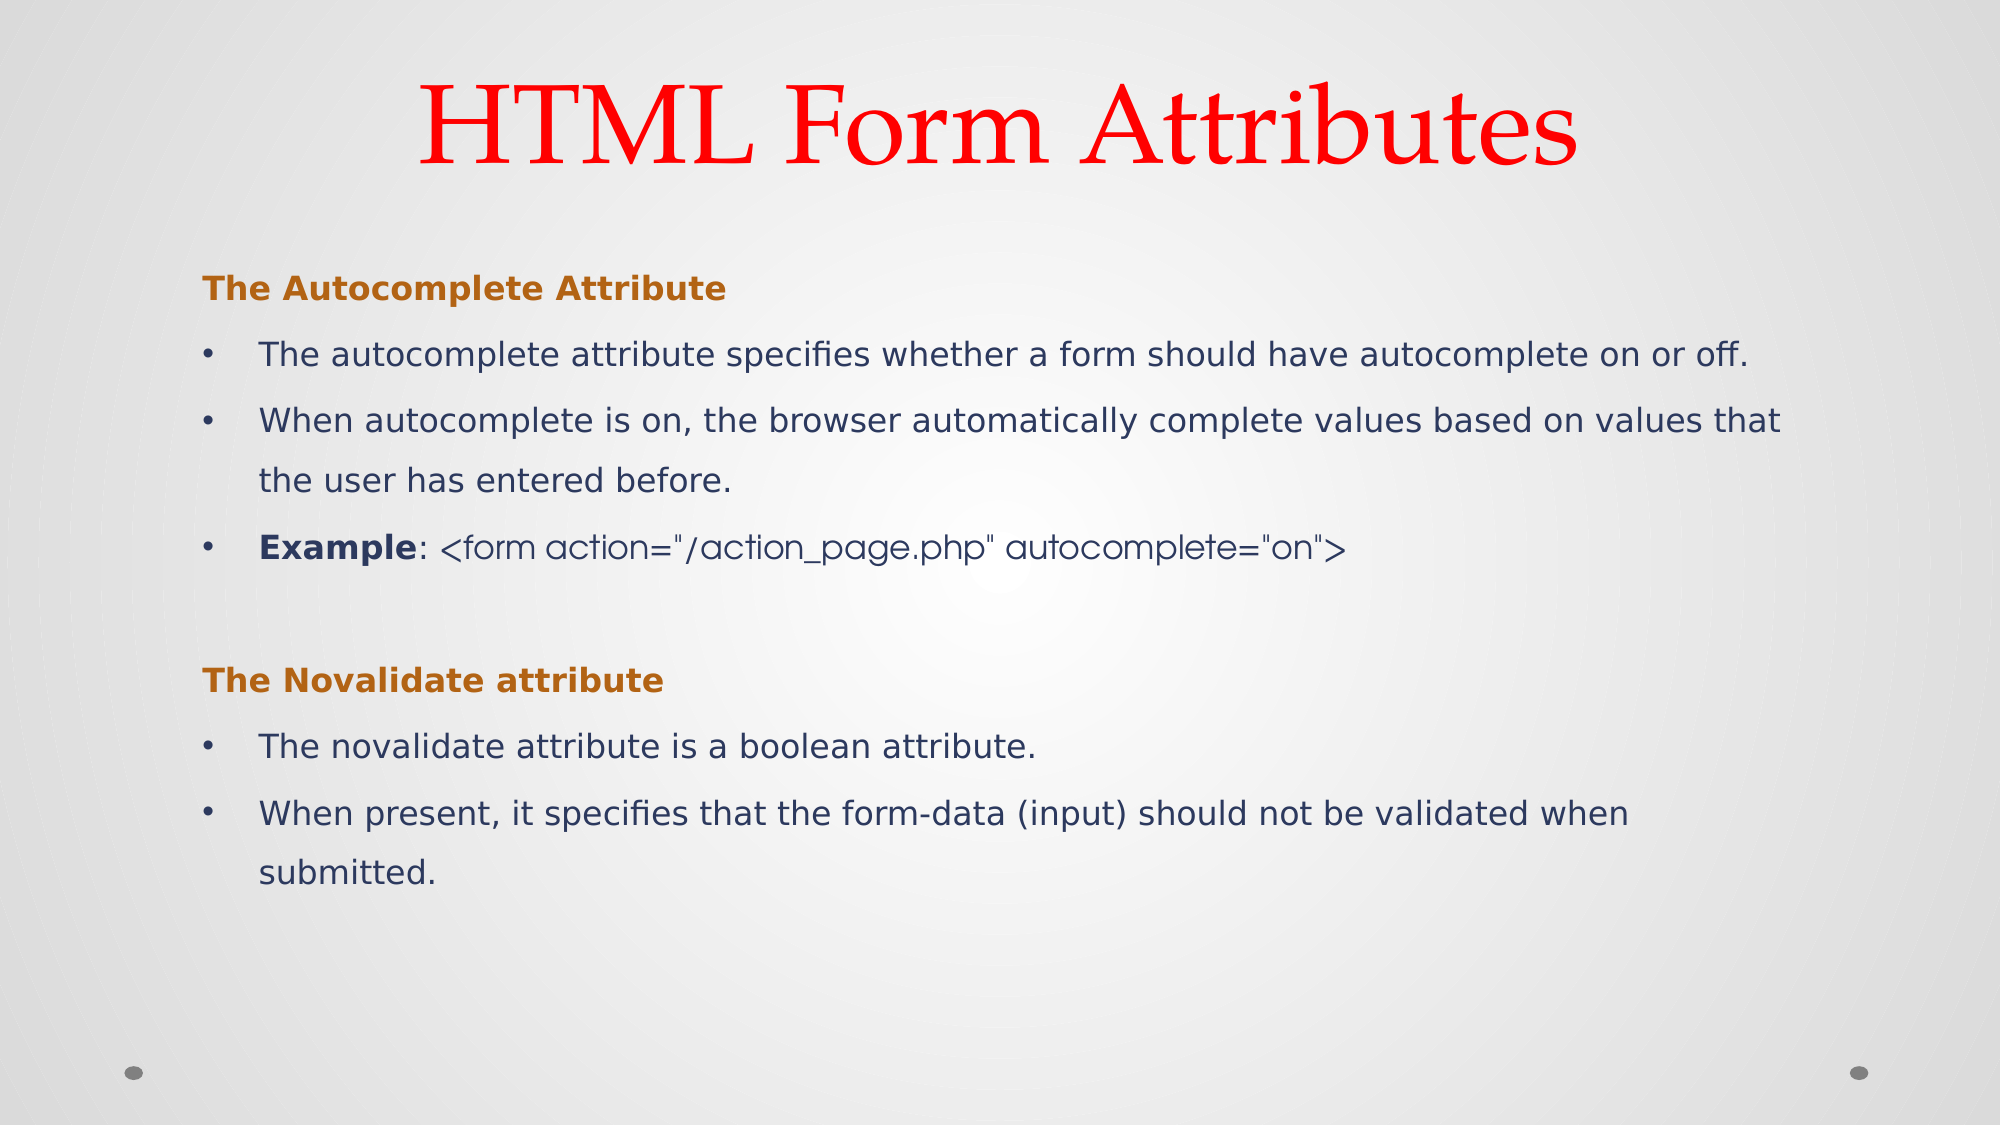

# HTML Form Attributes
The Autocomplete Attribute
The autocomplete attribute specifies whether a form should have autocomplete on or off.
When autocomplete is on, the browser automatically complete values based on values that the user has entered before.
Example: <form action="/action_page.php" autocomplete="on">

The Novalidate attribute
The novalidate attribute is a boolean attribute.
When present, it specifies that the form-data (input) should not be validated when submitted.